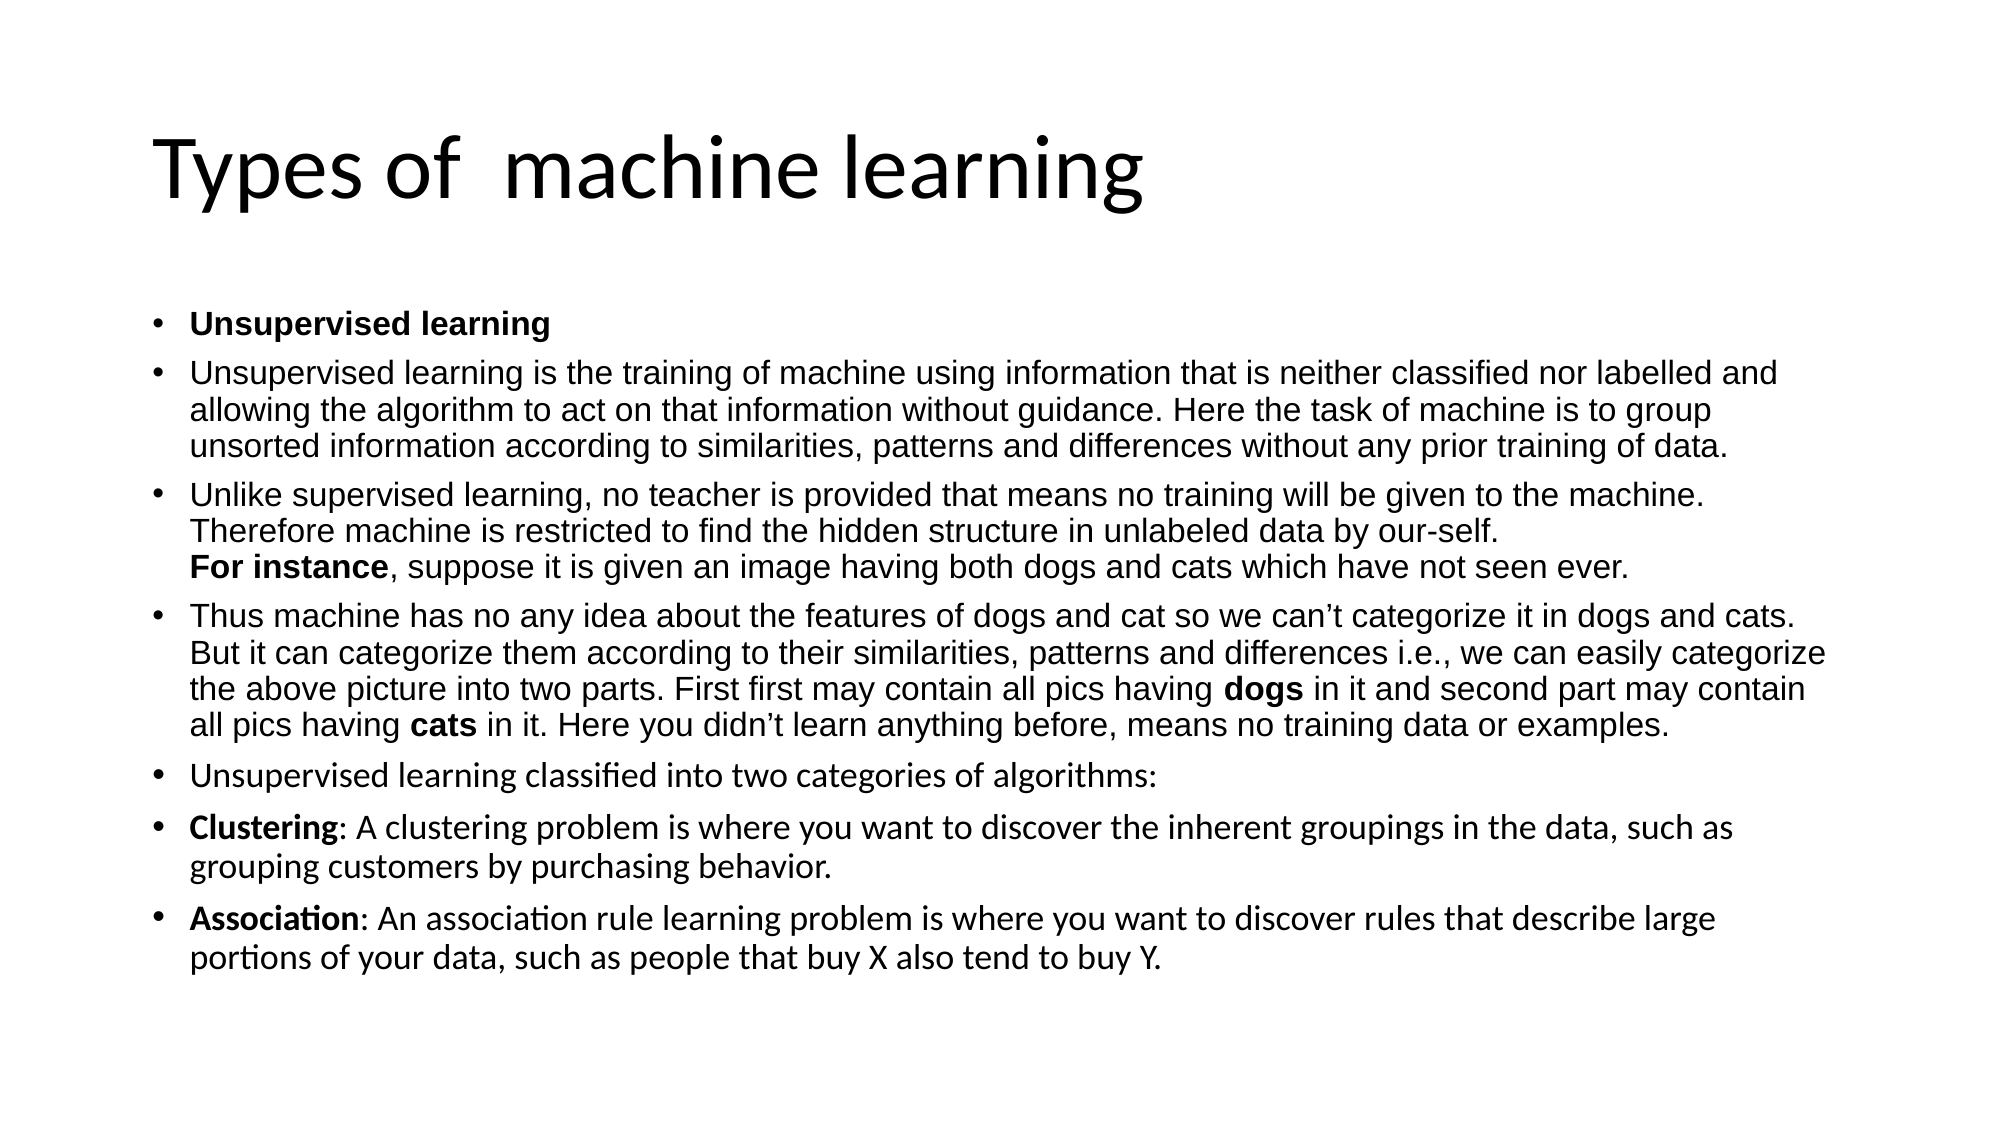

# Types of  machine learning
Unsupervised learning
Unsupervised learning is the training of machine using information that is neither classified nor labelled and allowing the algorithm to act on that information without guidance. Here the task of machine is to group unsorted information according to similarities, patterns and differences without any prior training of data.
Unlike supervised learning, no teacher is provided that means no training will be given to the machine. Therefore machine is restricted to find the hidden structure in unlabeled data by our-self.
For instance, suppose it is given an image having both dogs and cats which have not seen ever.
Thus machine has no any idea about the features of dogs and cat so we can’t categorize it in dogs and cats. But it can categorize them according to their similarities, patterns and differences i.e., we can easily categorize the above picture into two parts. First first may contain all pics having dogs in it and second part may contain all pics having cats in it. Here you didn’t learn anything before, means no training data or examples.
Unsupervised learning classified into two categories of algorithms:
Clustering: A clustering problem is where you want to discover the inherent groupings in the data, such as grouping customers by purchasing behavior.
Association: An association rule learning problem is where you want to discover rules that describe large portions of your data, such as people that buy X also tend to buy Y.